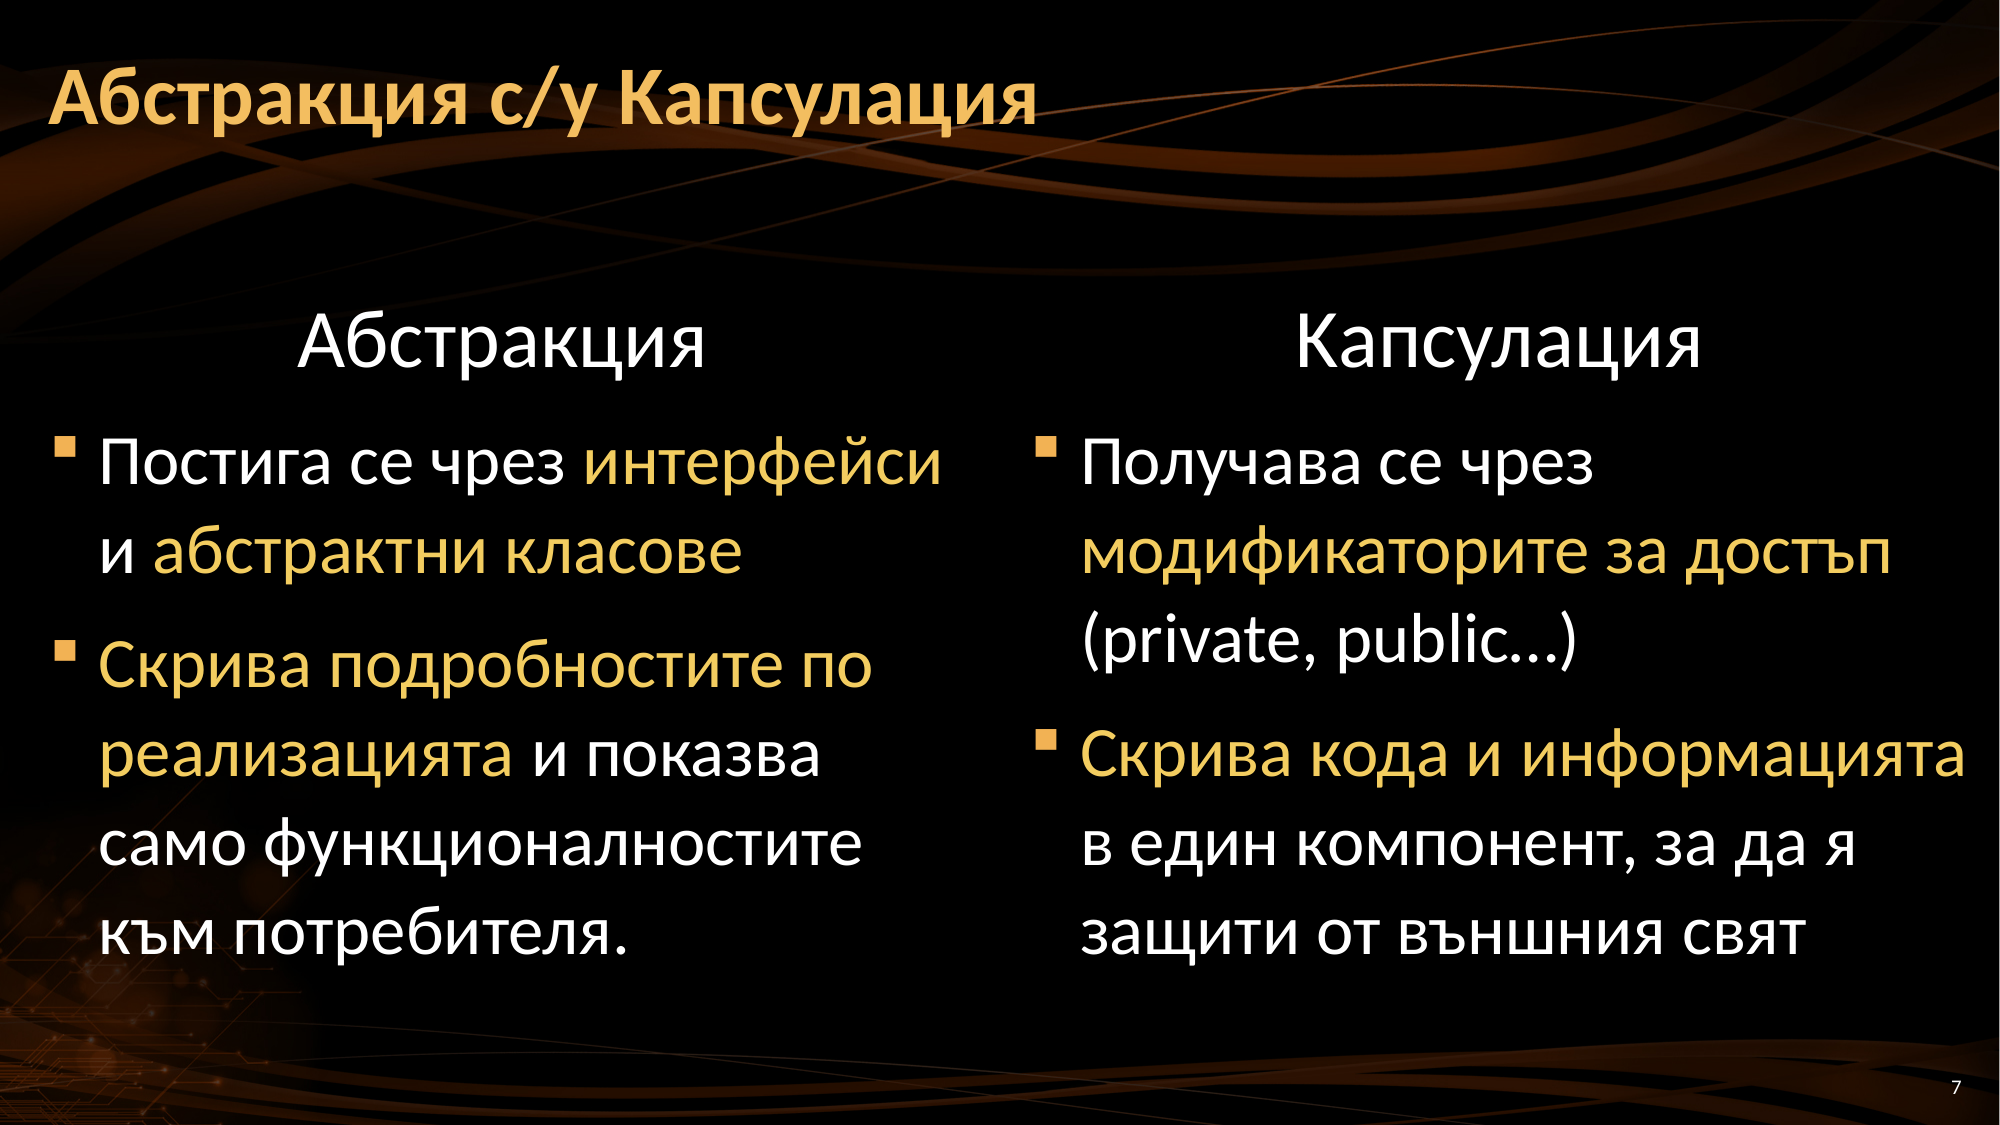

# Абстракция с/у Kапсулация
Абстракция
Постига се чрез интерфейси и абстрактни класове
Скрива подробностите по реализацията и показва само функционалностите към потребителя.
Kапсулация
Получава се чрез модификаторите за достъп (private, public…)
Скрива кода и информацията в един компонент, за да я  защити от външния свят
7